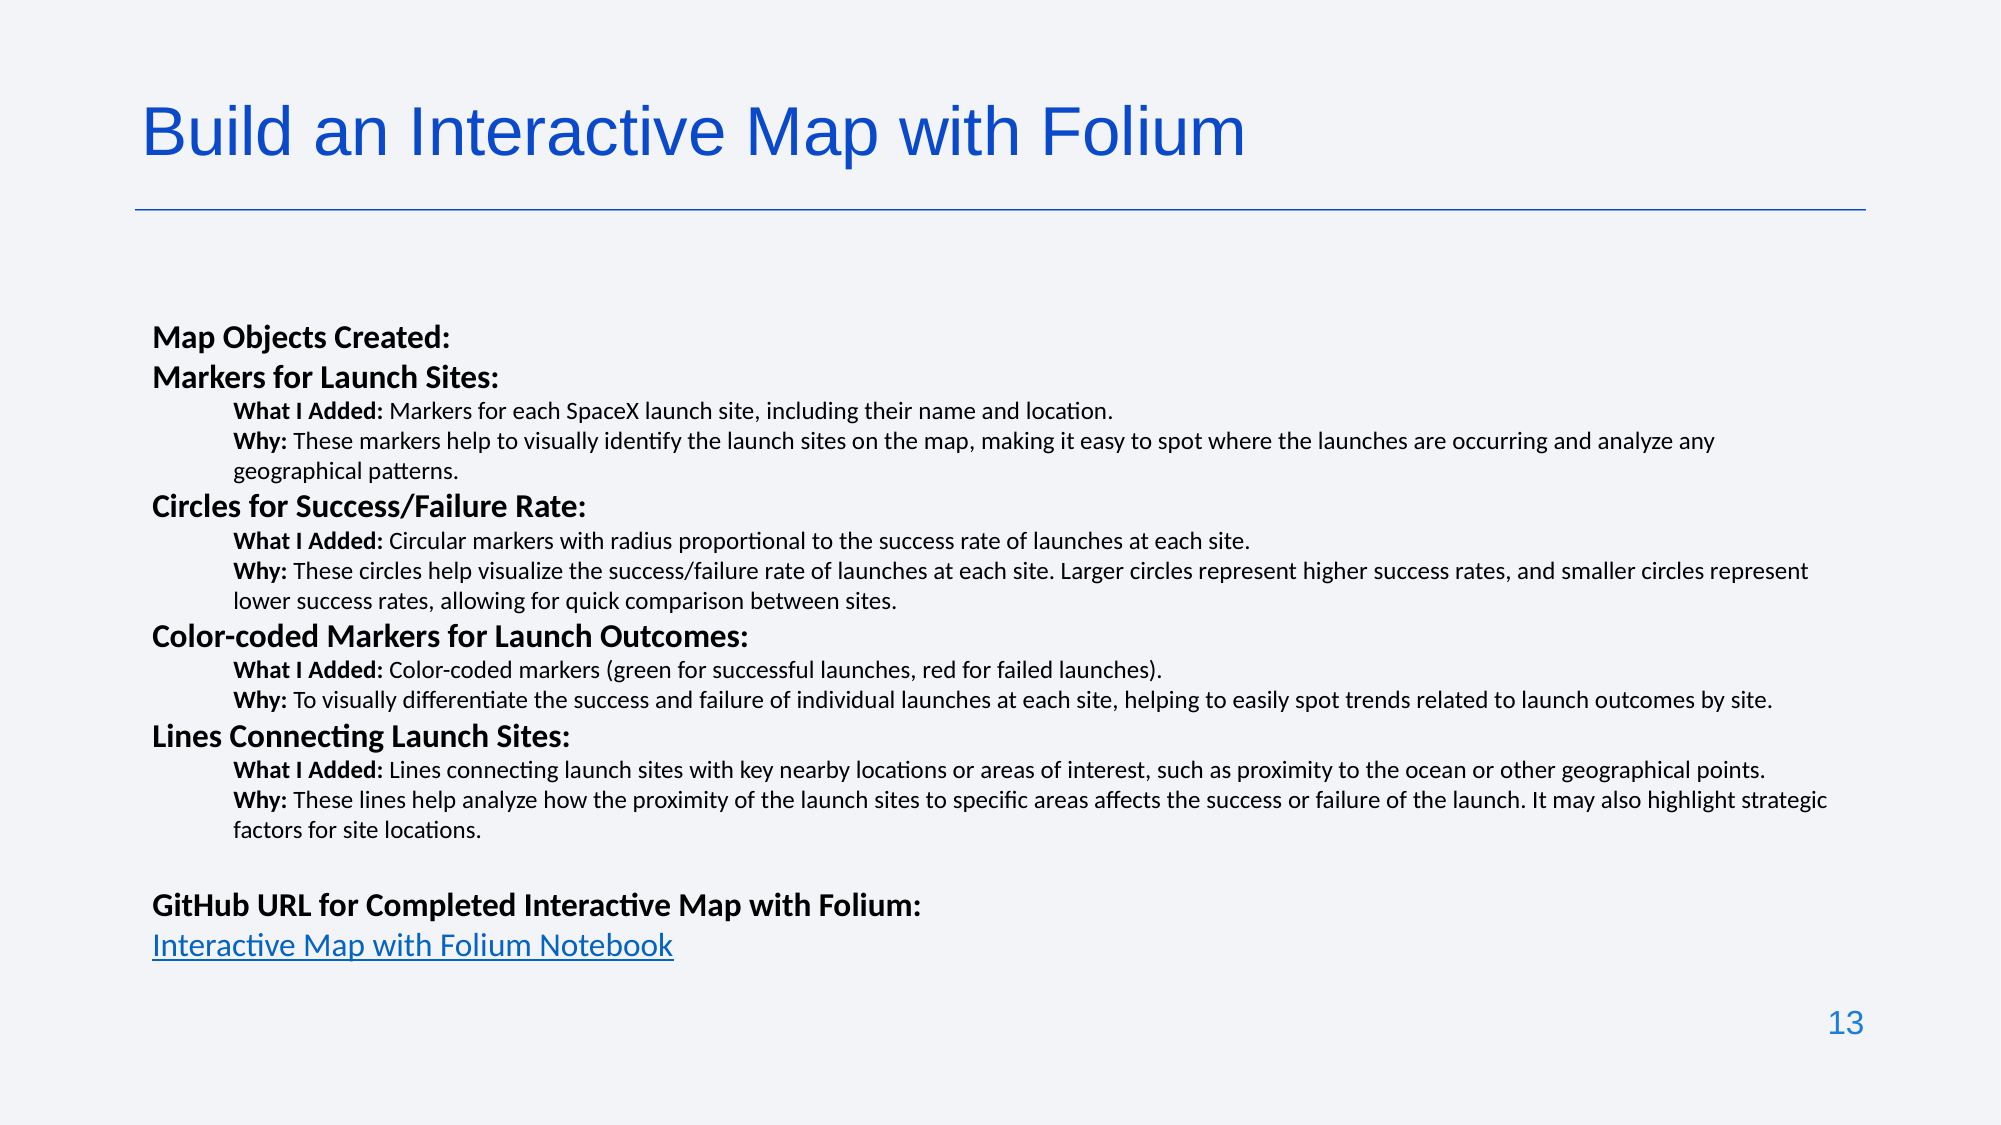

Build an Interactive Map with Folium
Map Objects Created:
Markers for Launch Sites:
What I Added: Markers for each SpaceX launch site, including their name and location.
Why: These markers help to visually identify the launch sites on the map, making it easy to spot where the launches are occurring and analyze any geographical patterns.
Circles for Success/Failure Rate:
What I Added: Circular markers with radius proportional to the success rate of launches at each site.
Why: These circles help visualize the success/failure rate of launches at each site. Larger circles represent higher success rates, and smaller circles represent lower success rates, allowing for quick comparison between sites.
Color-coded Markers for Launch Outcomes:
What I Added: Color-coded markers (green for successful launches, red for failed launches).
Why: To visually differentiate the success and failure of individual launches at each site, helping to easily spot trends related to launch outcomes by site.
Lines Connecting Launch Sites:
What I Added: Lines connecting launch sites with key nearby locations or areas of interest, such as proximity to the ocean or other geographical points.
Why: These lines help analyze how the proximity of the launch sites to specific areas affects the success or failure of the launch. It may also highlight strategic factors for site locations.
GitHub URL for Completed Interactive Map with Folium:
Interactive Map with Folium Notebook
13